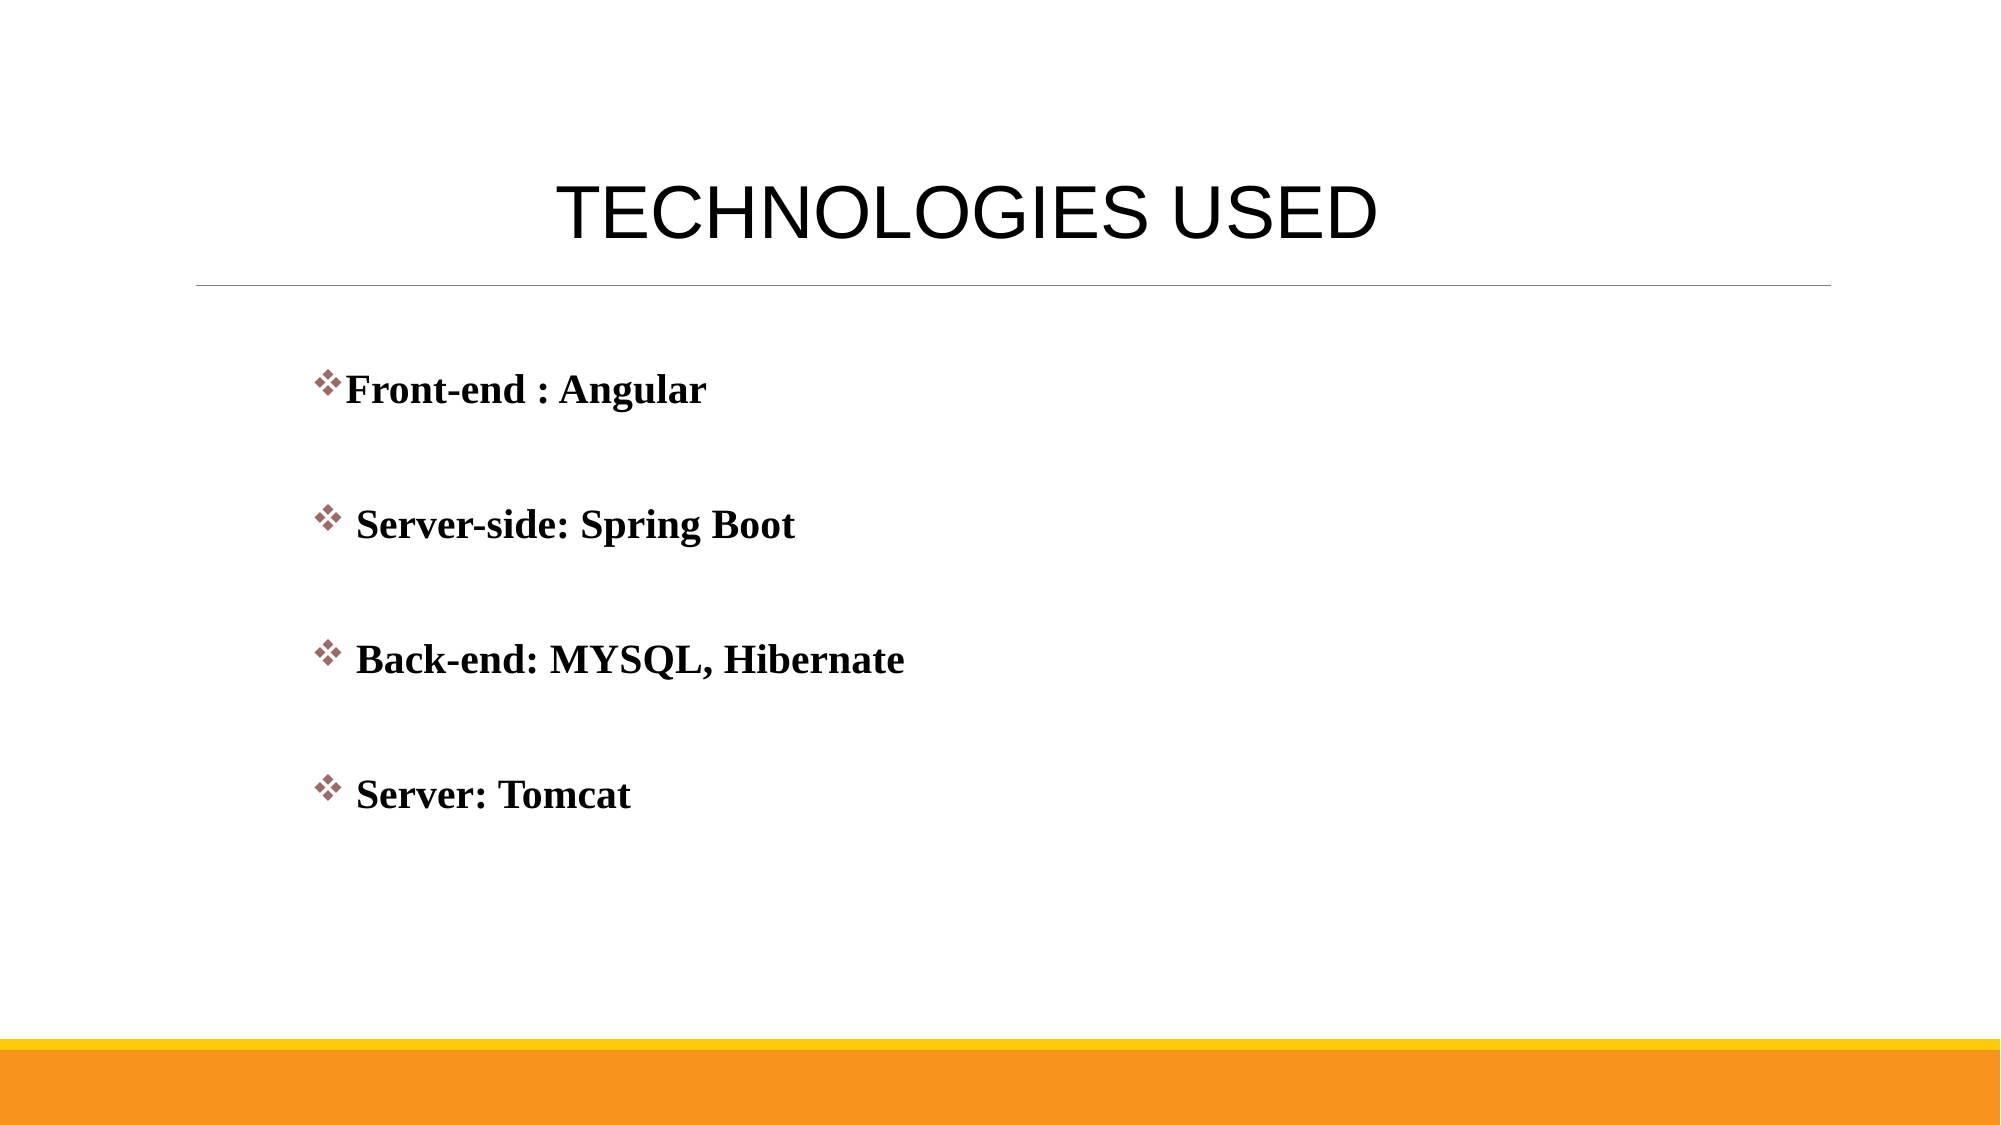

TECHNOLOGIES USED
Front-end : Angular​

 Server-side: Spring Boot​

 Back-end: MYSQL, Hibernate​

 Server: Tomcat